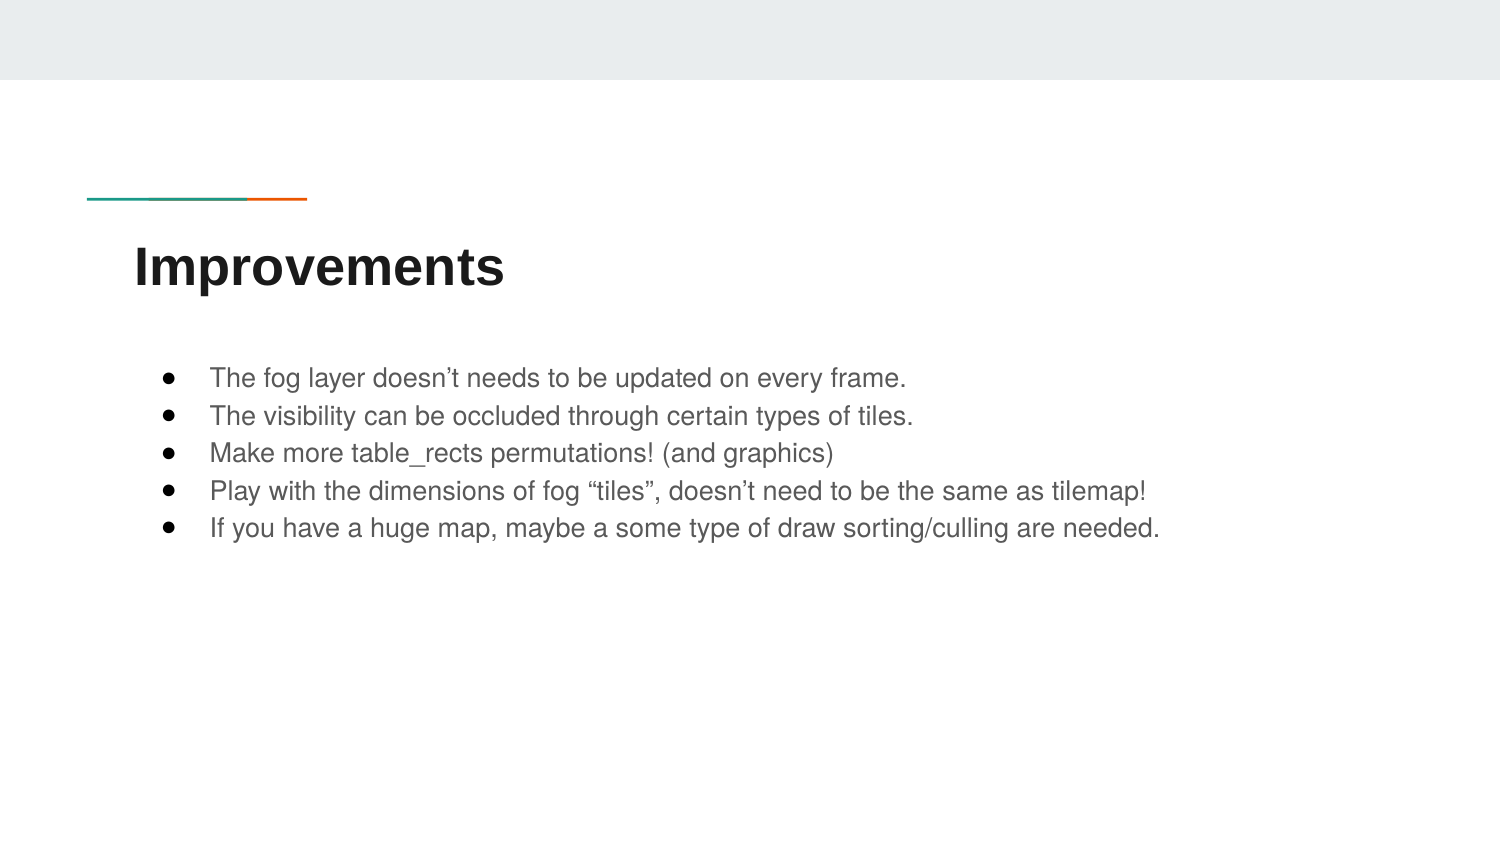

# Improvements
The fog layer doesn’t needs to be updated on every frame.
The visibility can be occluded through certain types of tiles.
Make more table_rects permutations! (and graphics)
Play with the dimensions of fog “tiles”, doesn’t need to be the same as tilemap!
If you have a huge map, maybe a some type of draw sorting/culling are needed.